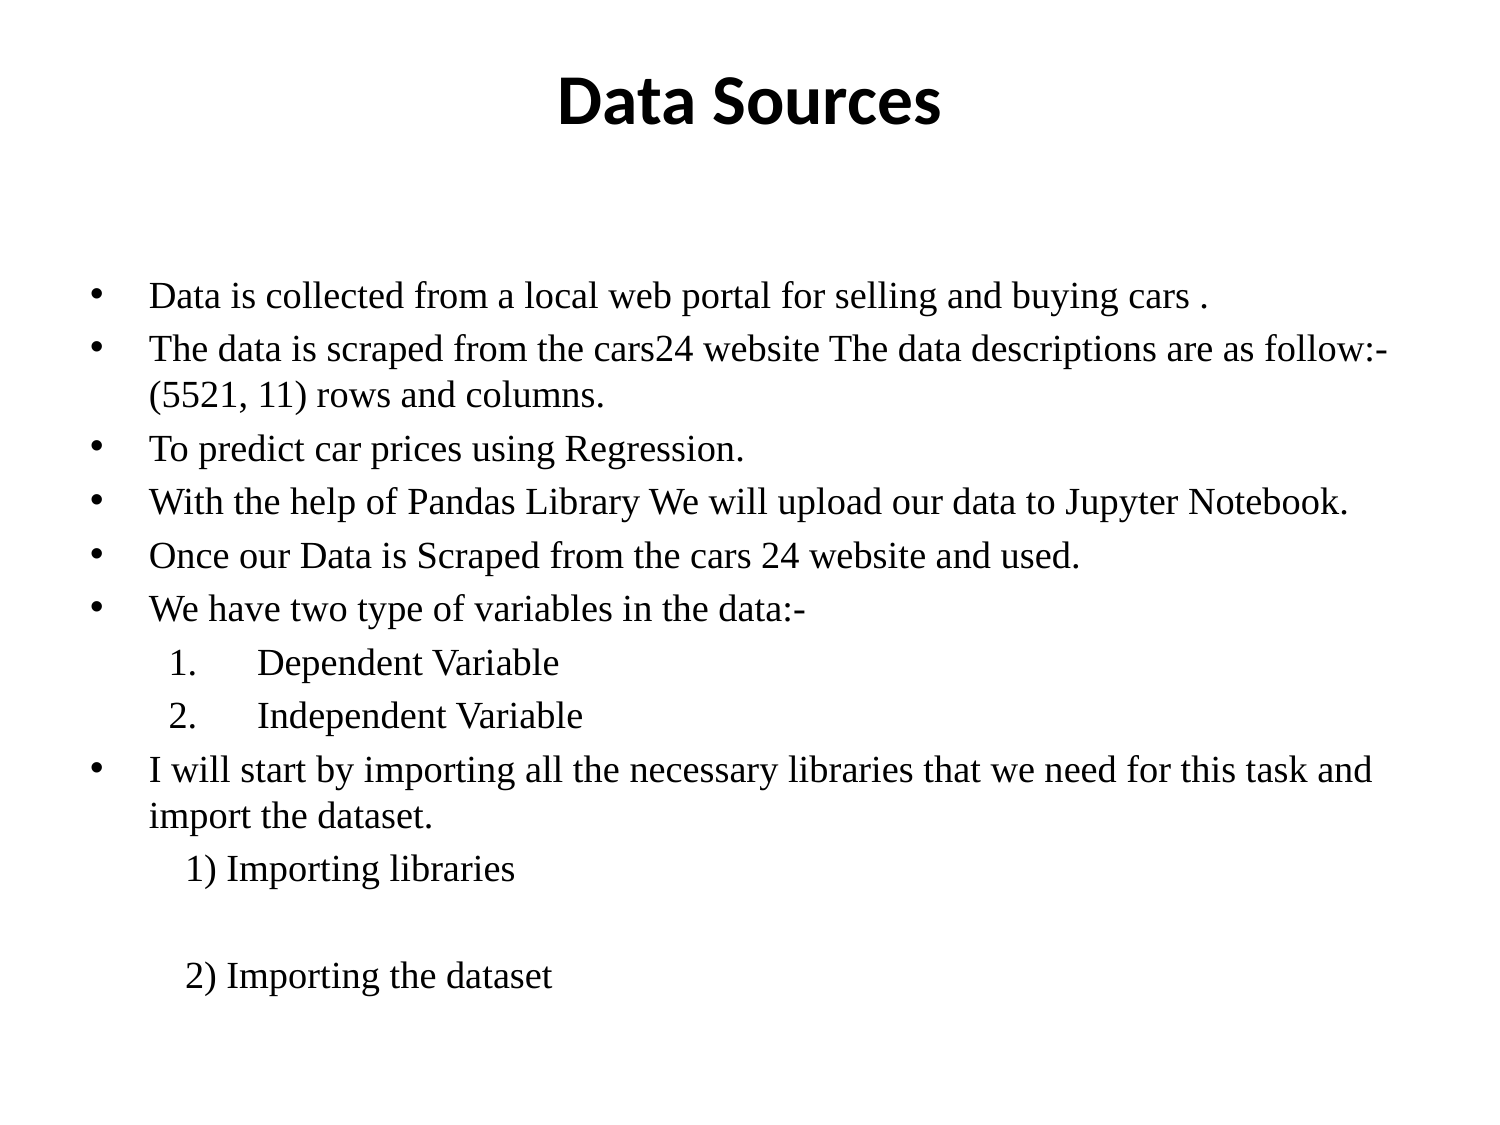

# Data Sources
Data is collected from a local web portal for selling and buying cars .
The data is scraped from the cars24 website The data descriptions are as follow:- (5521, 11) rows and columns.
To predict car prices using Regression.
With the help of Pandas Library We will upload our data to Jupyter Notebook.
Once our Data is Scraped from the cars 24 website and used.
We have two type of variables in the data:-
Dependent Variable
Independent Variable
I will start by importing all the necessary libraries that we need for this task and import the dataset.
          1) Importing libraries

          2) Importing the dataset